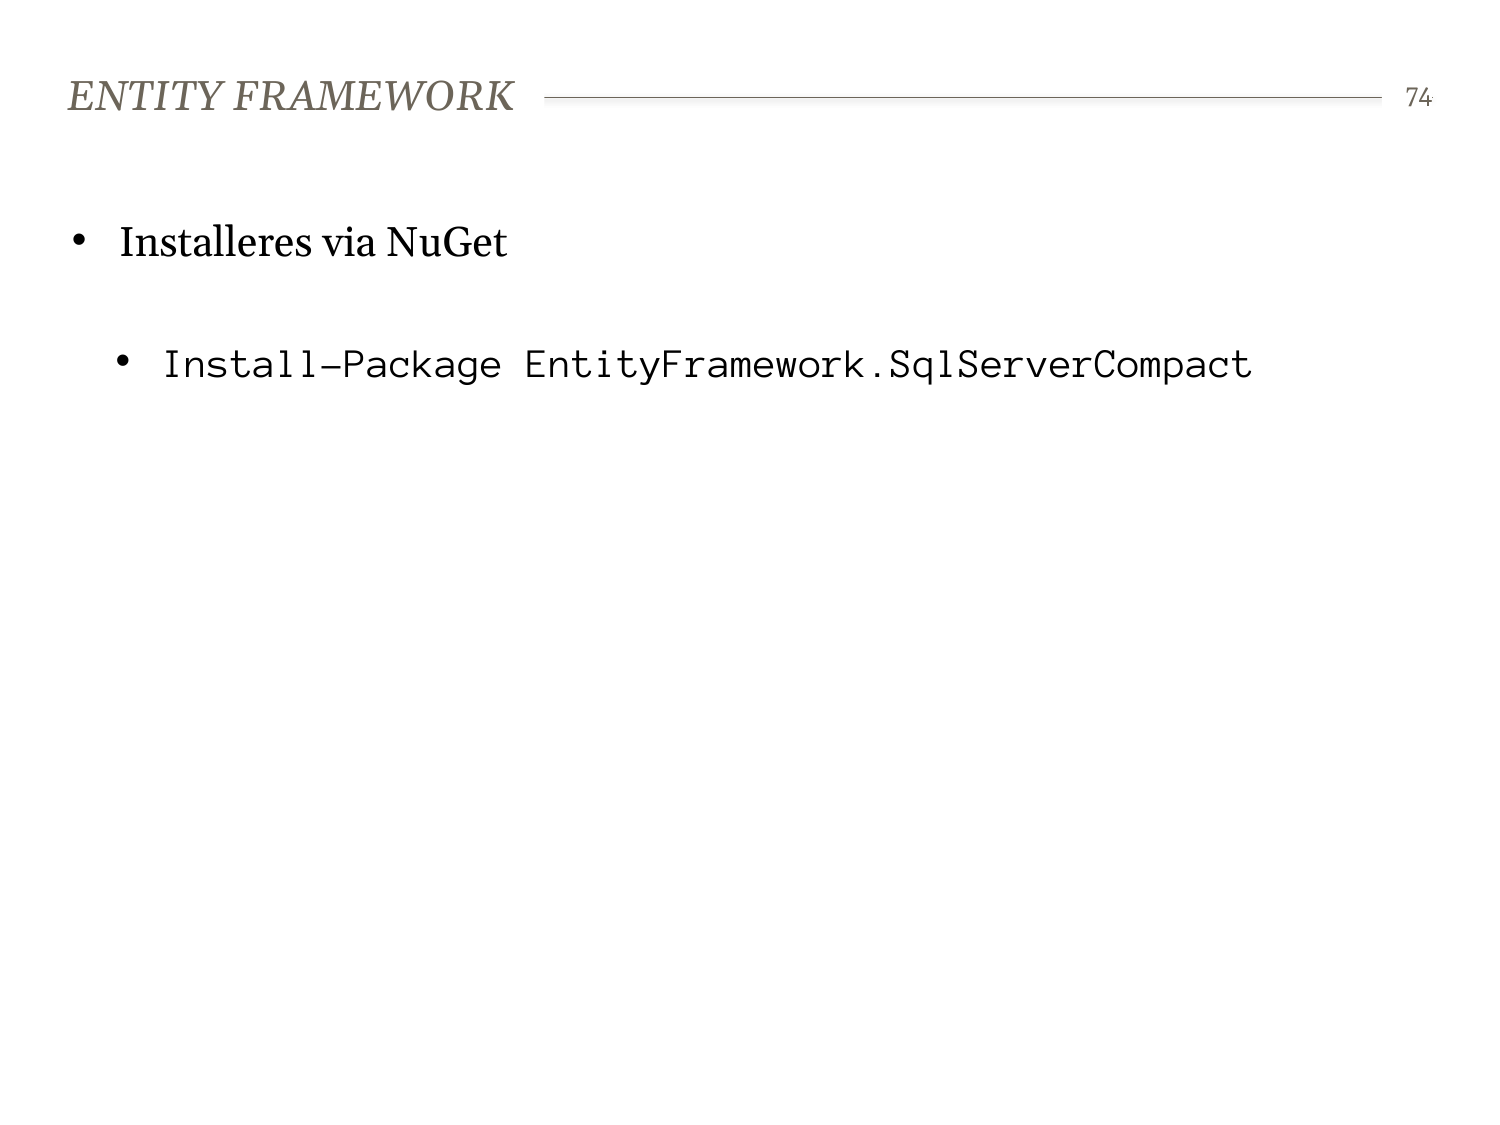

# Entity Framework
74
Installeres via NuGet
Install-Package EntityFramework.SqlServerCompact